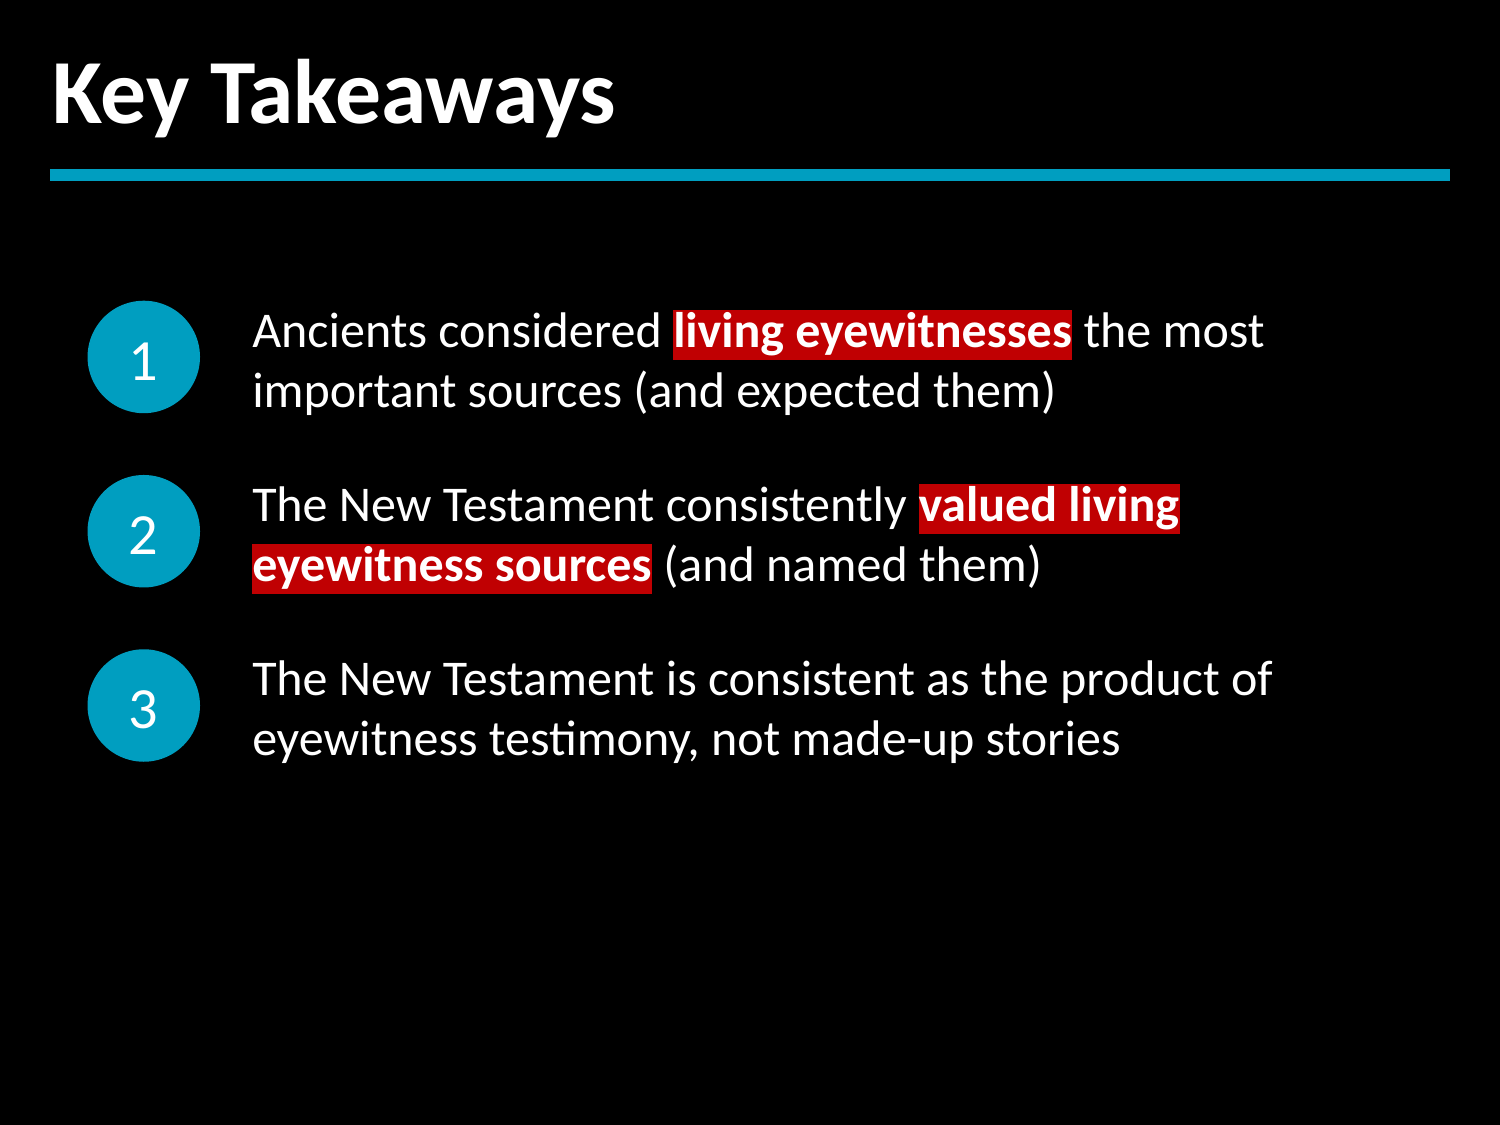

Key Takeaways
1
Ancients considered living eyewitnesses the most important sources (and expected them)
2
The New Testament consistently valued living eyewitness sources (and named them)
3
The New Testament is consistent as the product of eyewitness testimony, not made-up stories